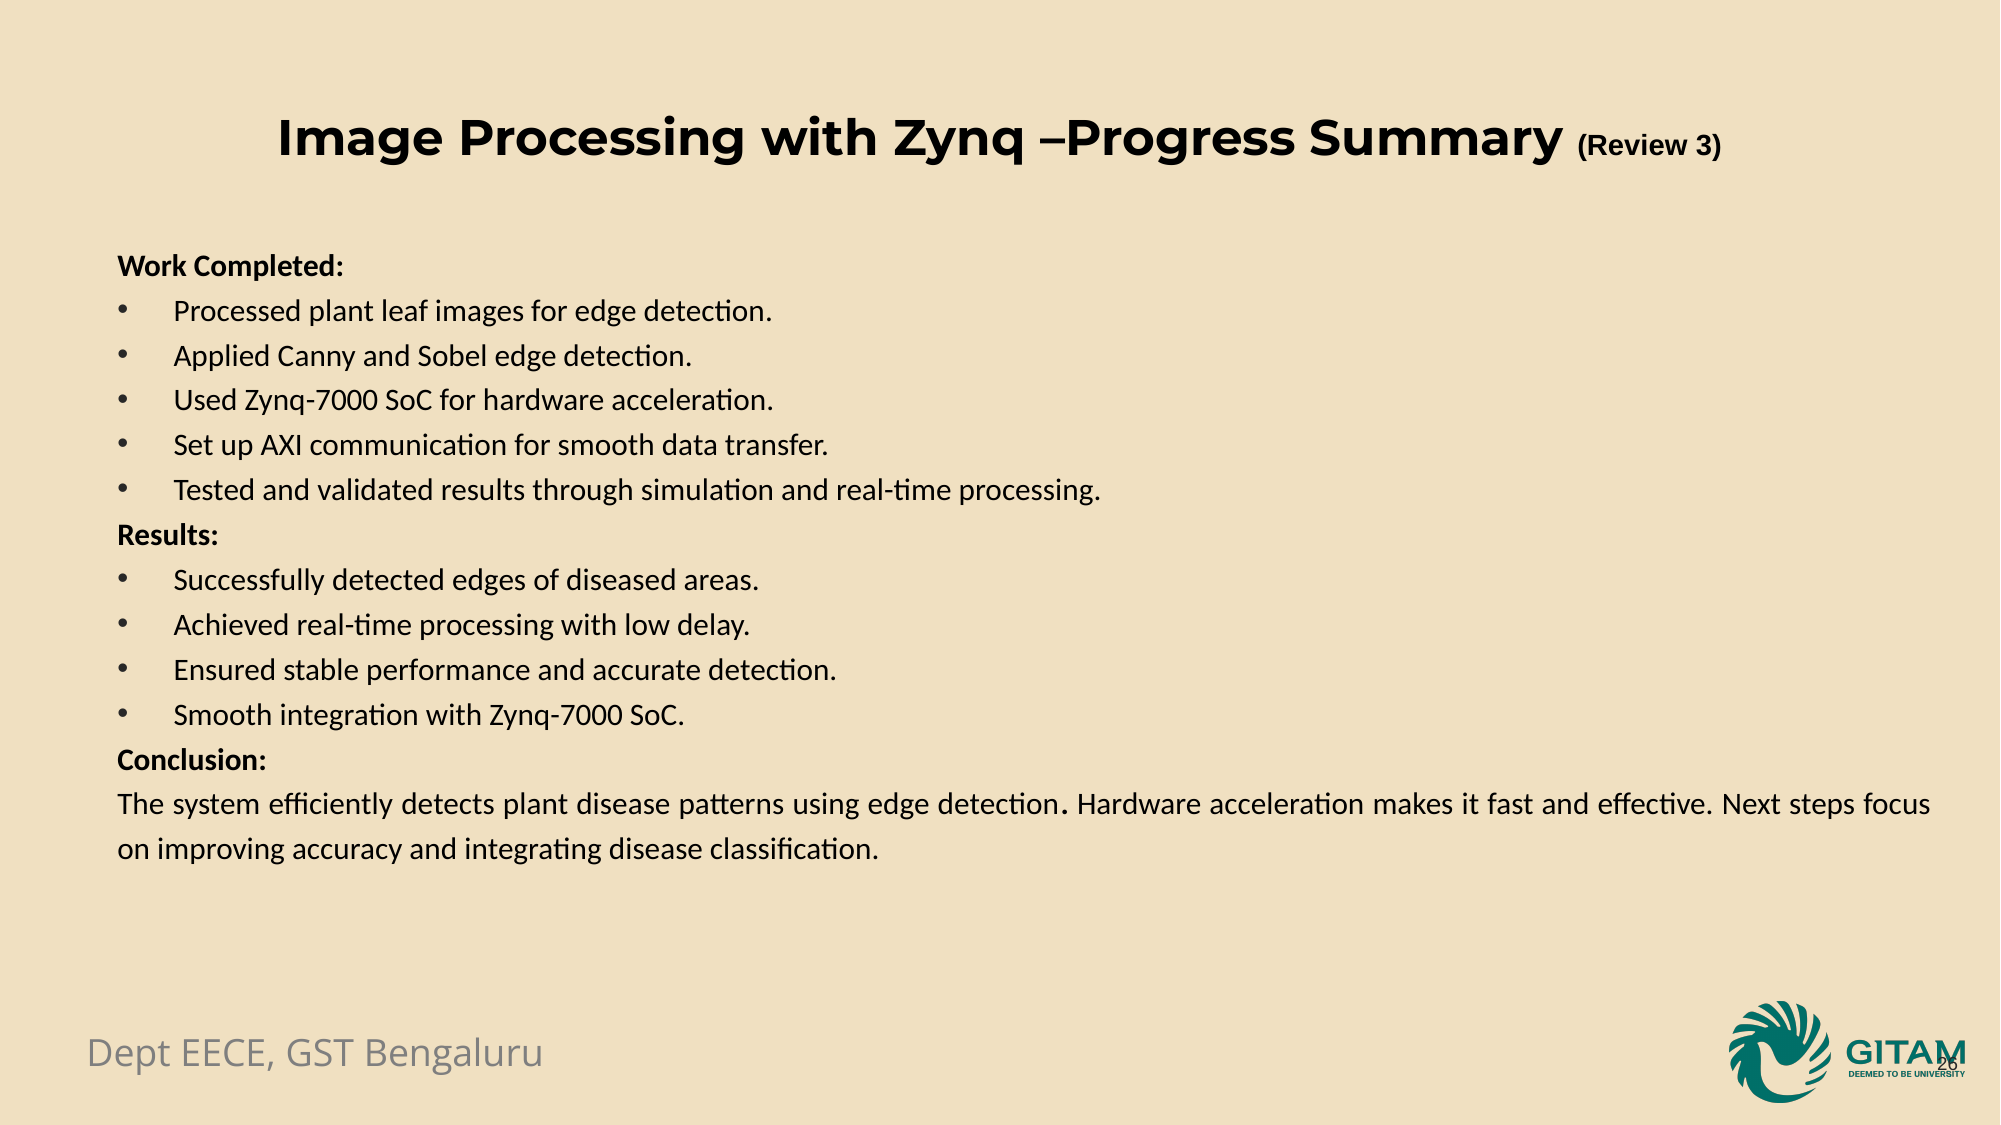

# Image Processing with Zynq –Progress Summary (Review 3)
Work Completed:
Processed plant leaf images for edge detection.
Applied Canny and Sobel edge detection.
Used Zynq-7000 SoC for hardware acceleration.
Set up AXI communication for smooth data transfer.
Tested and validated results through simulation and real-time processing.
Results:
Successfully detected edges of diseased areas.
Achieved real-time processing with low delay.
Ensured stable performance and accurate detection.
Smooth integration with Zynq-7000 SoC.
Conclusion:
The system efficiently detects plant disease patterns using edge detection. Hardware acceleration makes it fast and effective. Next steps focus on improving accuracy and integrating disease classification.

26